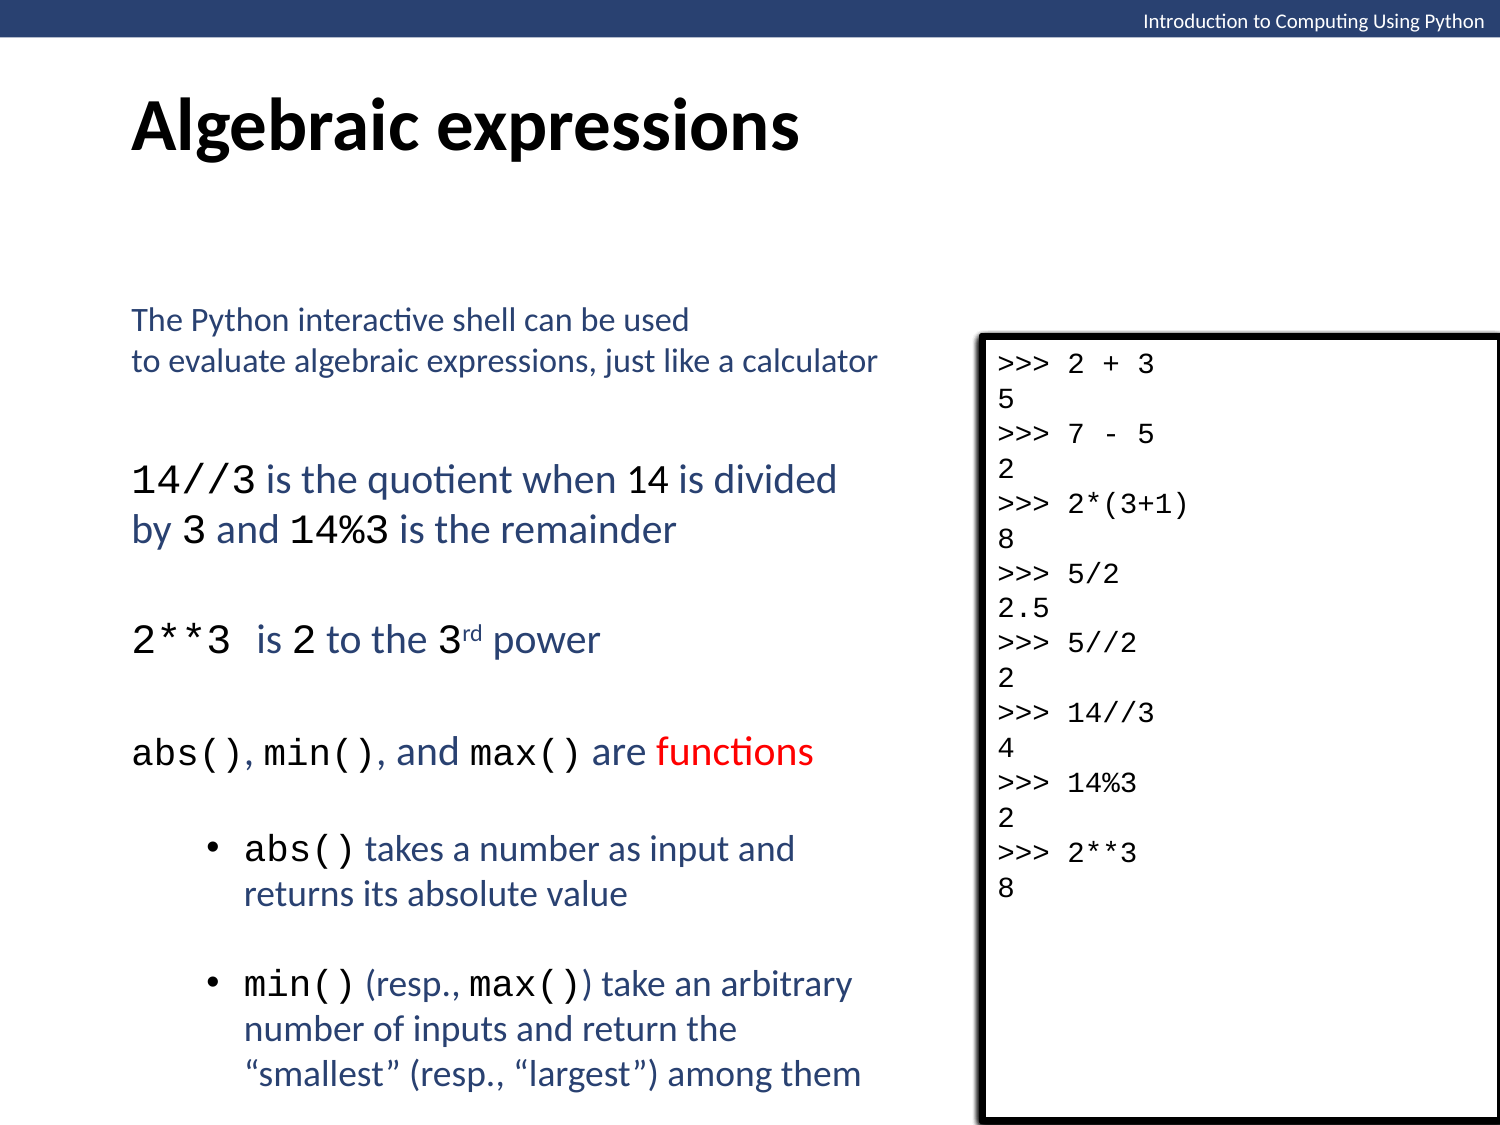

Algebraic expressions
Introduction to Computing Using Python
The Python interactive shell can be used
to evaluate algebraic expressions, just like a calculator
>>> 2 + 3
5
>>> 7 - 5
2
>>> 2*(3+1)
8
>>> 5/2
2.5
>>> 5//2
2
>>> 14//3
4
>>> 14%3
2

>>> 2 + 3
5
>>> 7 - 5
2
>>> 2*(3+1)
8
>>> 5/2
2.5
>>> 5//2
2
>>> 14//3
4
>>> 14%3
2
>>> 2**3
8
>>> abs(-3.2)
3.2

>>> 2 + 3
5
>>> 7 - 5
2
>>> 2*(3+1)
8
>>> 5/2
2.5
>>> 5//2
2
>>> 14//3
4
>>> 14%3
2
>>> 2**3
8
>>> abs(-3.2)
3.2
>>> min(23,41,15,24)
15

>>> 2 + 3
5
>>> 7 - 5
2
>>> 2*(3+1)
8
>>> 5/2
2.5
>>> 5//2
2
>>> 14//3
4
>>> 14%3
2
>>> 2**3
8
>>> abs(-3.2)
3.2
>>> min(23,41,15,24)
15
>>> max(23,41,15,24)
41
>>> 2 + 3
5
>>> 7 - 5
2
>>> 2*(3+1)
8
>>> 5/2
2.5

>>> 2 + 3
5
>>> 7 - 5
2
>>> 2*(3+1)
8
>>> 5/2
2.5
>>> 5//2
2
>>> 14//3
4
>>> 14%3
2
>>> 2**3
8

>>> 2 + 3
5
>>> 7 - 5
2
>>> 2*(3+1)
8

>>> 2 + 3
5

>>> 2 + 3
5
>>> 7 - 5
2

>>> 2 + 3
5
>>> 7 - 5
2
>>> 2*(3+1)
8
>>> 5/2
2.5
>>> 5//2
2

14//3 is the quotient when 14 is divided by 3 and 14%3 is the remainder
2**3 is 2 to the 3rd power
abs(), min(), and max() are functions

abs() takes a number as input and returns its absolute value

min() (resp., max()) take an arbitrary number of inputs and return the “smallest” (resp., “largest”) among them